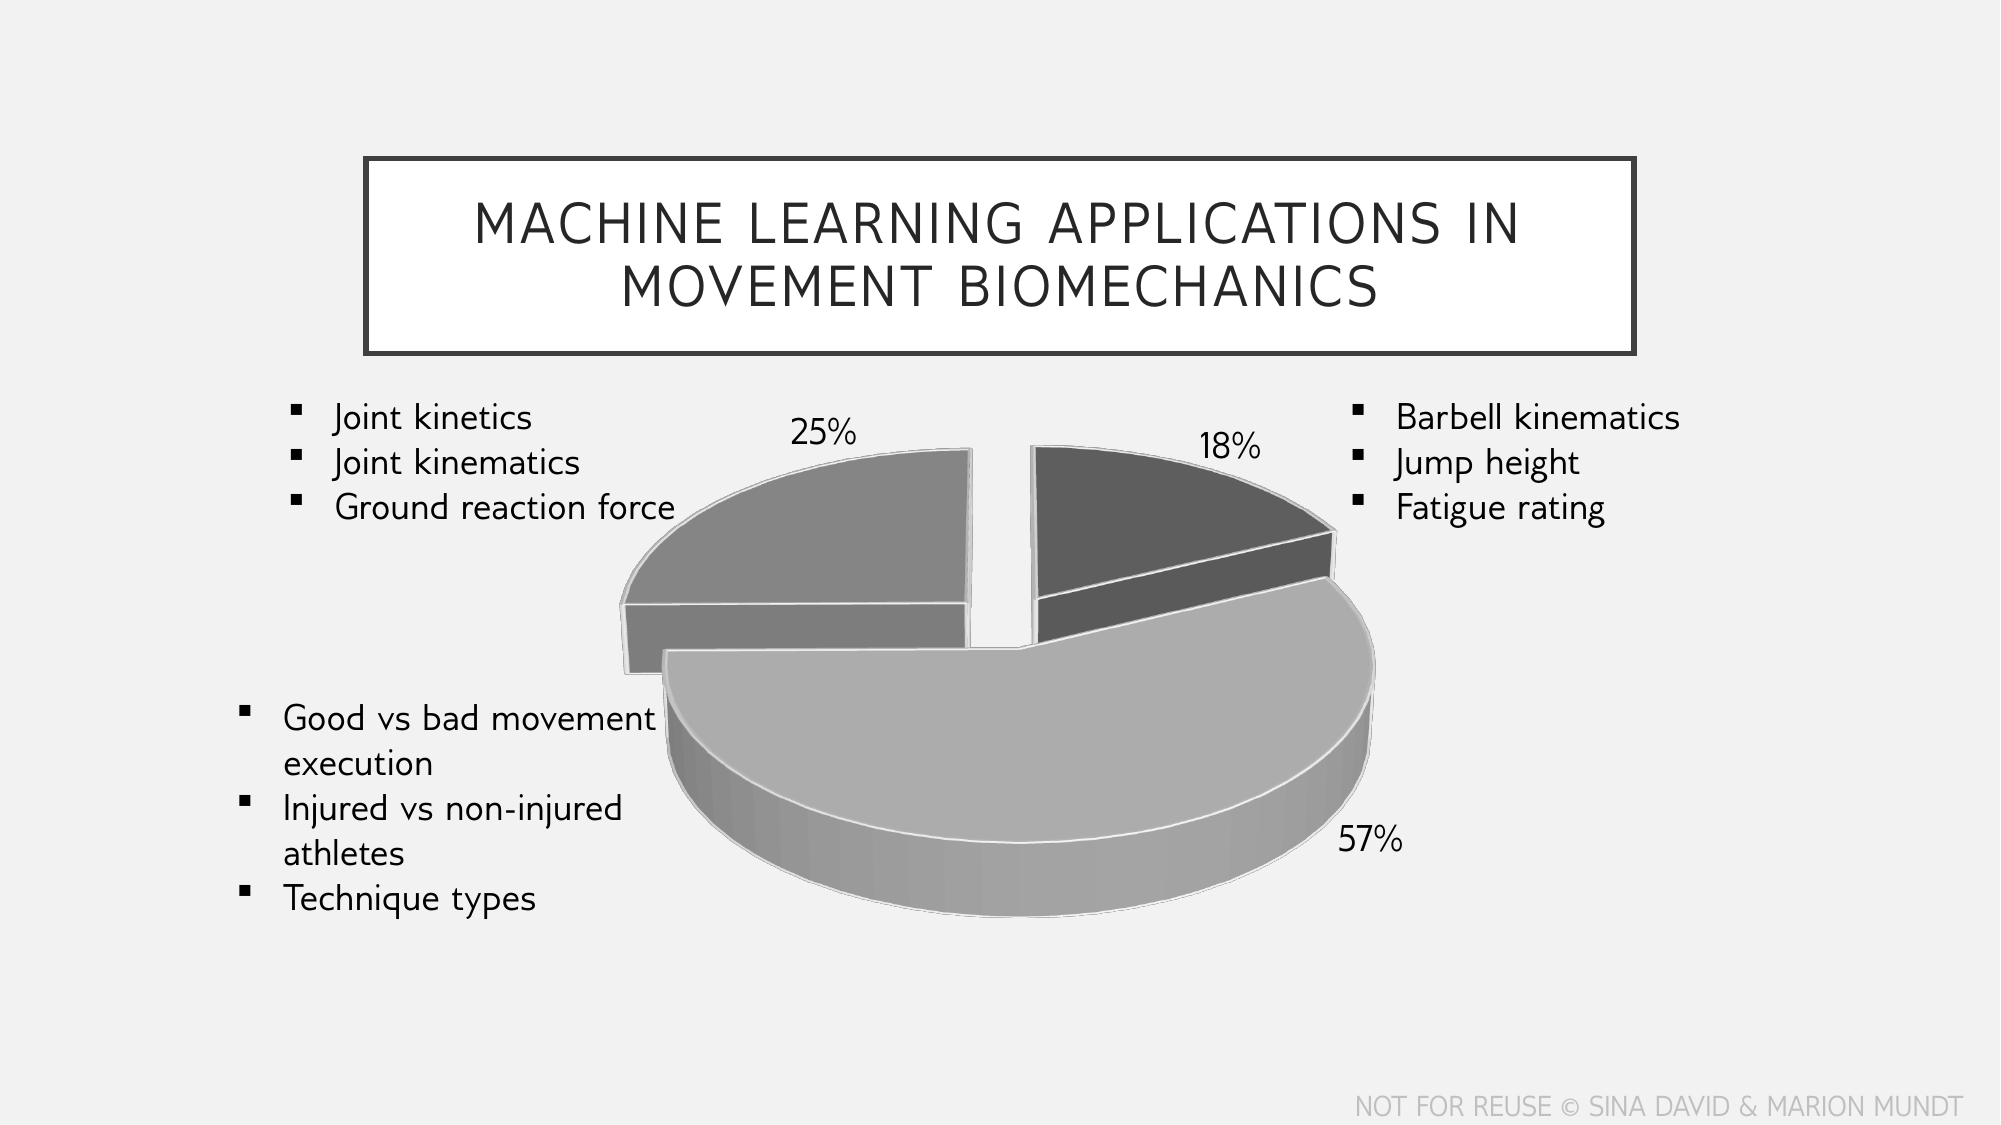

# Machine learning Applications in movement Biomechanics
Joint kinetics
Joint kinematics
Ground reaction force
Barbell kinematics
Jump height
Fatigue rating
25%
18%

[unsupported chart]

Good vs bad movement execution
Injured vs non-injured athletes
Technique types
57%